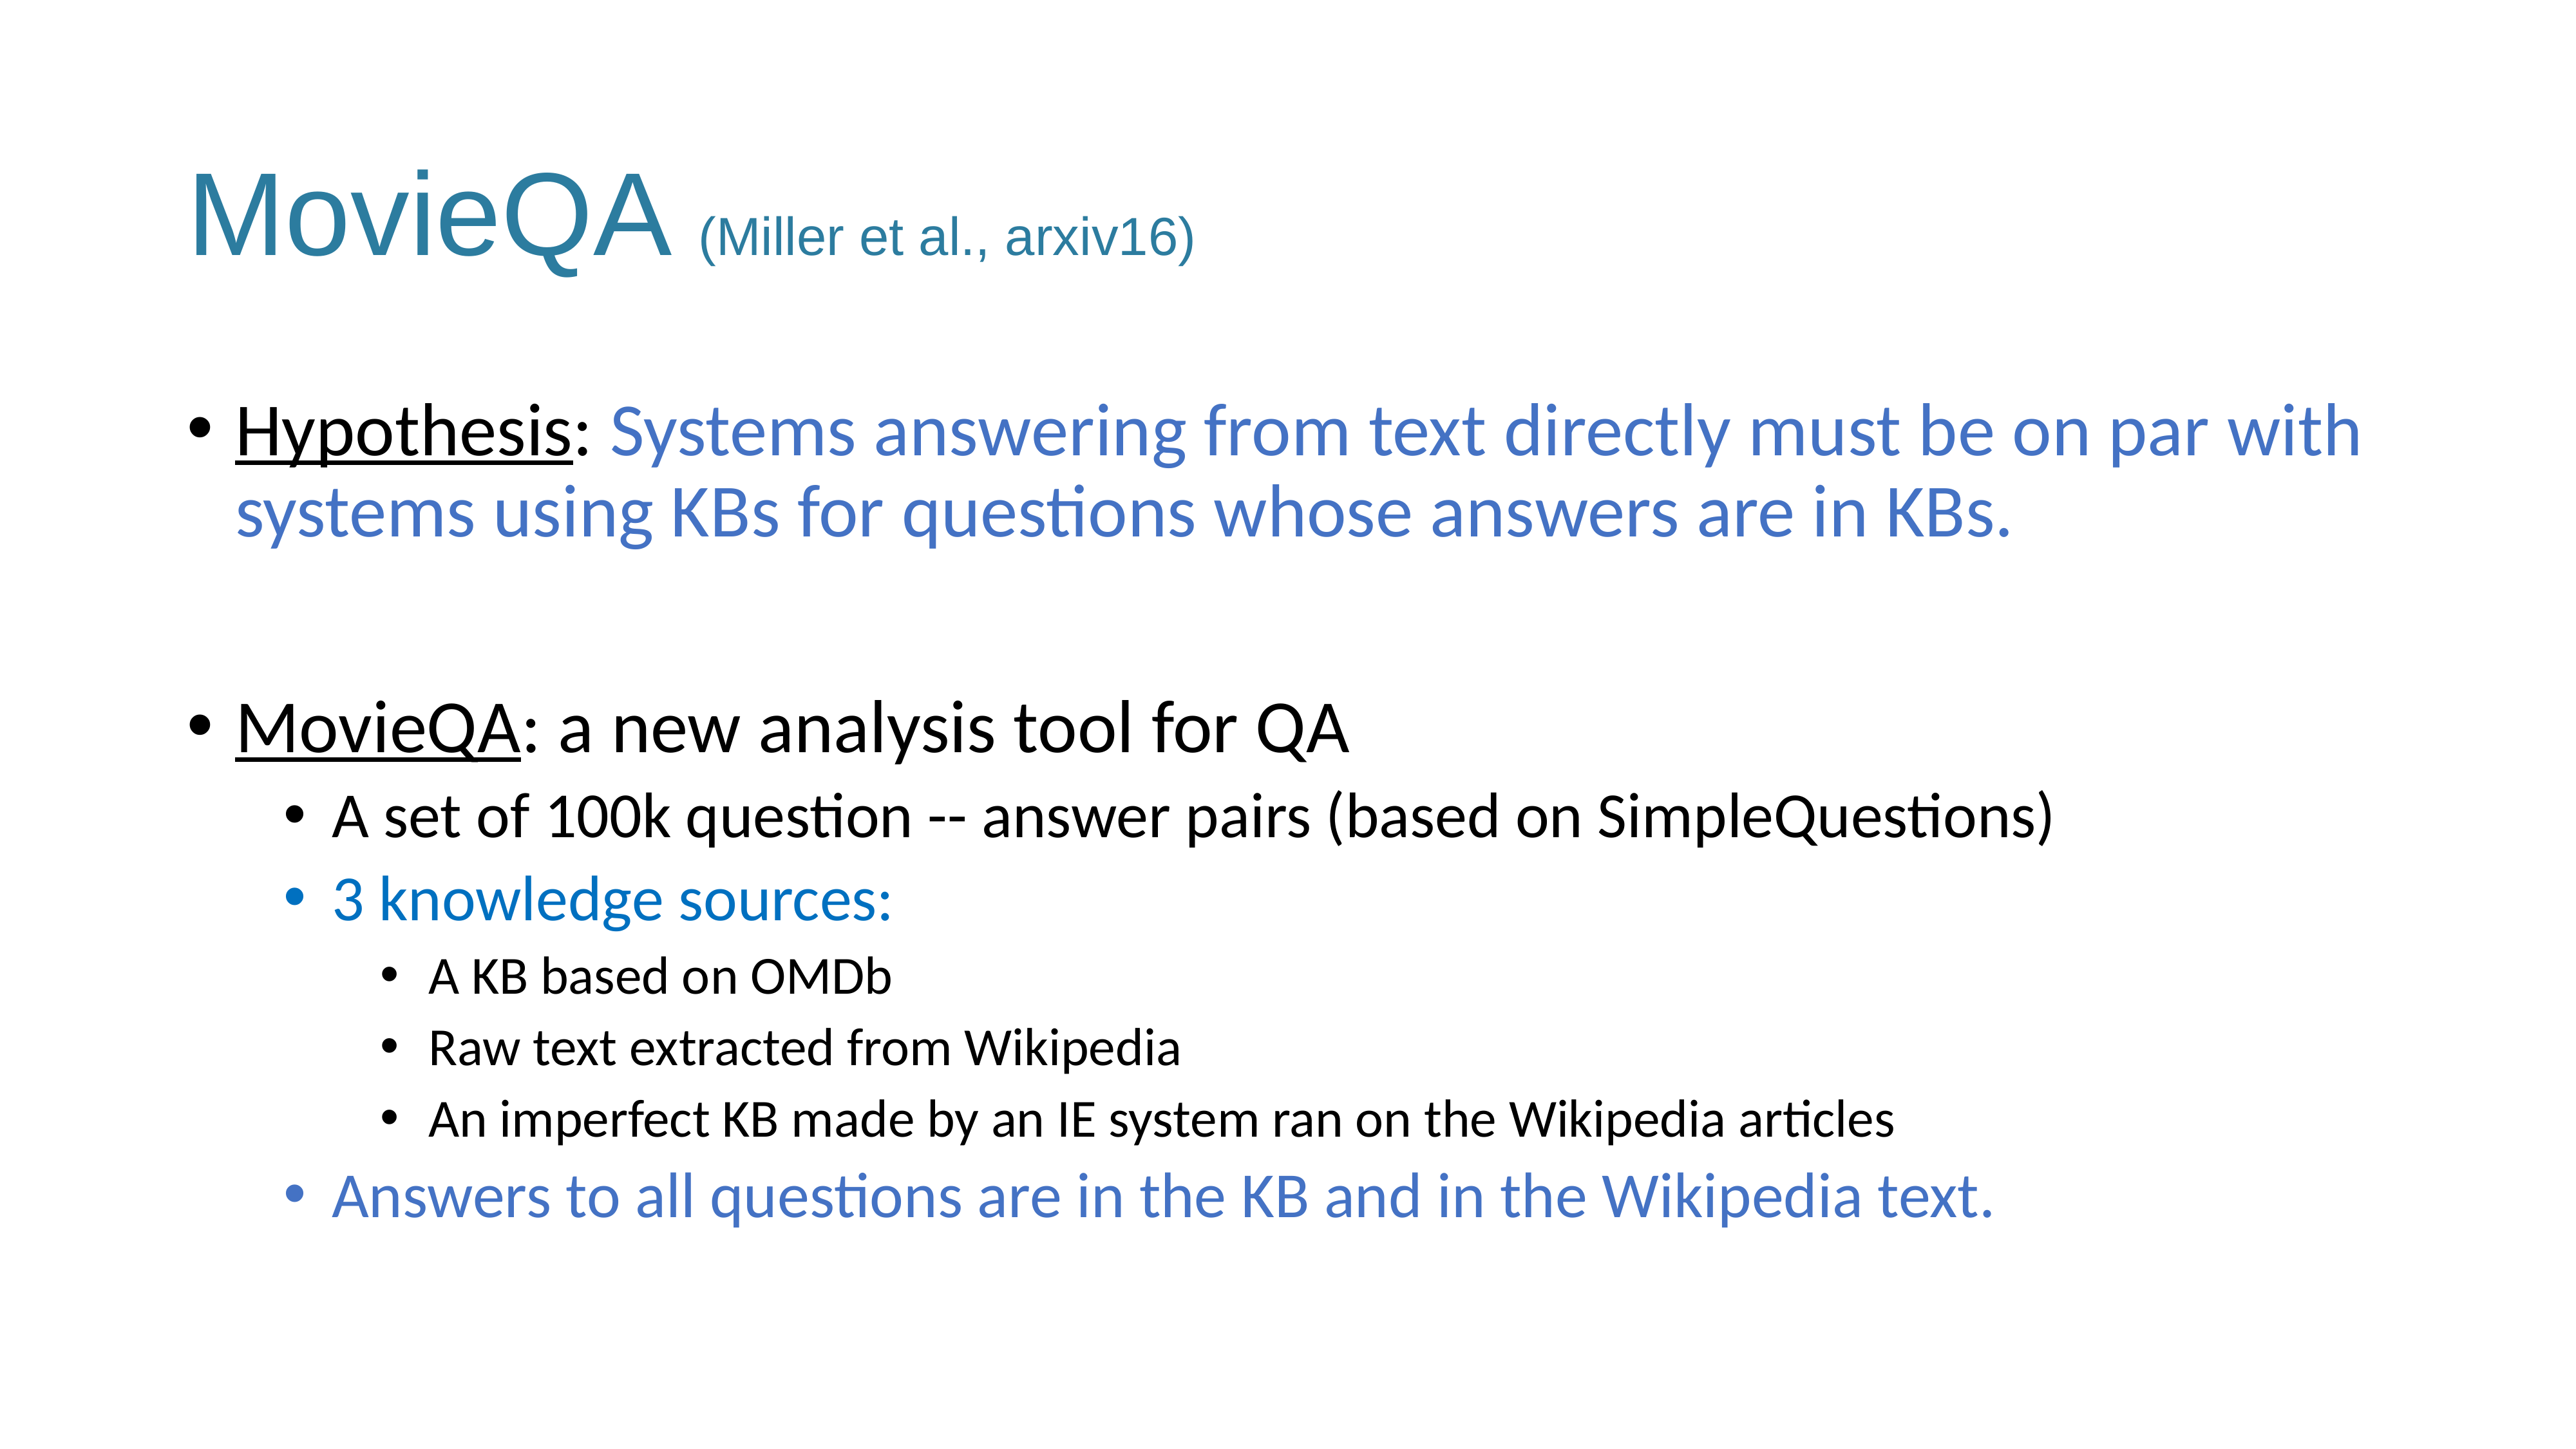

# MovieQA (Miller et al., arxiv16)
Hypothesis: Systems answering from text directly must be on par with systems using KBs for questions whose answers are in KBs.

MovieQA: a new analysis tool for QA
A set of 100k question -- answer pairs (based on SimpleQuestions)
3 knowledge sources:
A KB based on OMDb
Raw text extracted from Wikipedia
An imperfect KB made by an IE system ran on the Wikipedia articles
Answers to all questions are in the KB and in the Wikipedia text.